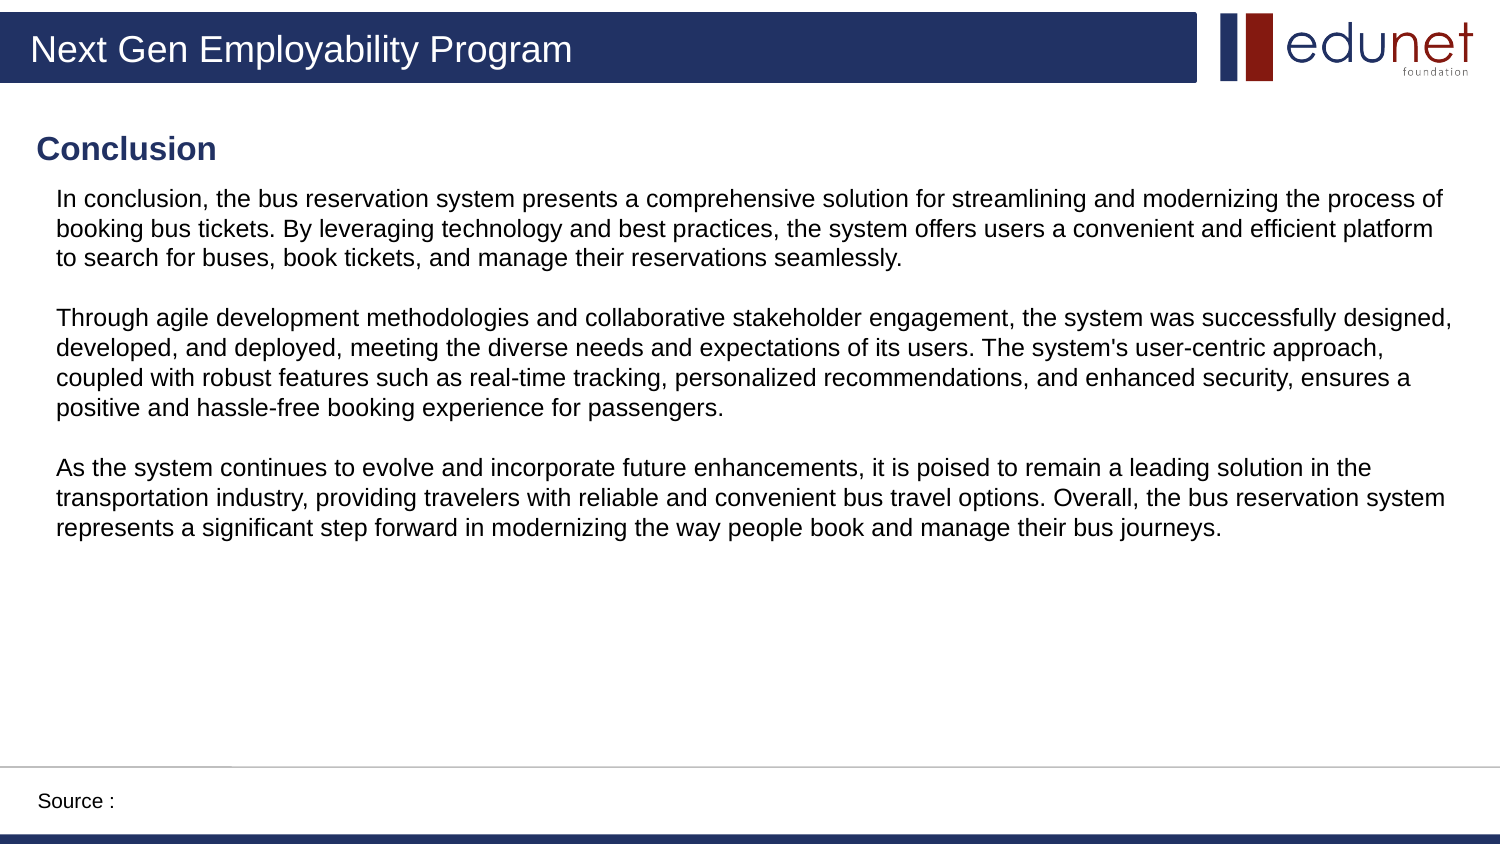

# Conclusion
In conclusion, the bus reservation system presents a comprehensive solution for streamlining and modernizing the process of booking bus tickets. By leveraging technology and best practices, the system offers users a convenient and efficient platform to search for buses, book tickets, and manage their reservations seamlessly.

Through agile development methodologies and collaborative stakeholder engagement, the system was successfully designed, developed, and deployed, meeting the diverse needs and expectations of its users. The system's user-centric approach, coupled with robust features such as real-time tracking, personalized recommendations, and enhanced security, ensures a positive and hassle-free booking experience for passengers.

As the system continues to evolve and incorporate future enhancements, it is poised to remain a leading solution in the transportation industry, providing travelers with reliable and convenient bus travel options. Overall, the bus reservation system represents a significant step forward in modernizing the way people book and manage their bus journeys.

Source :